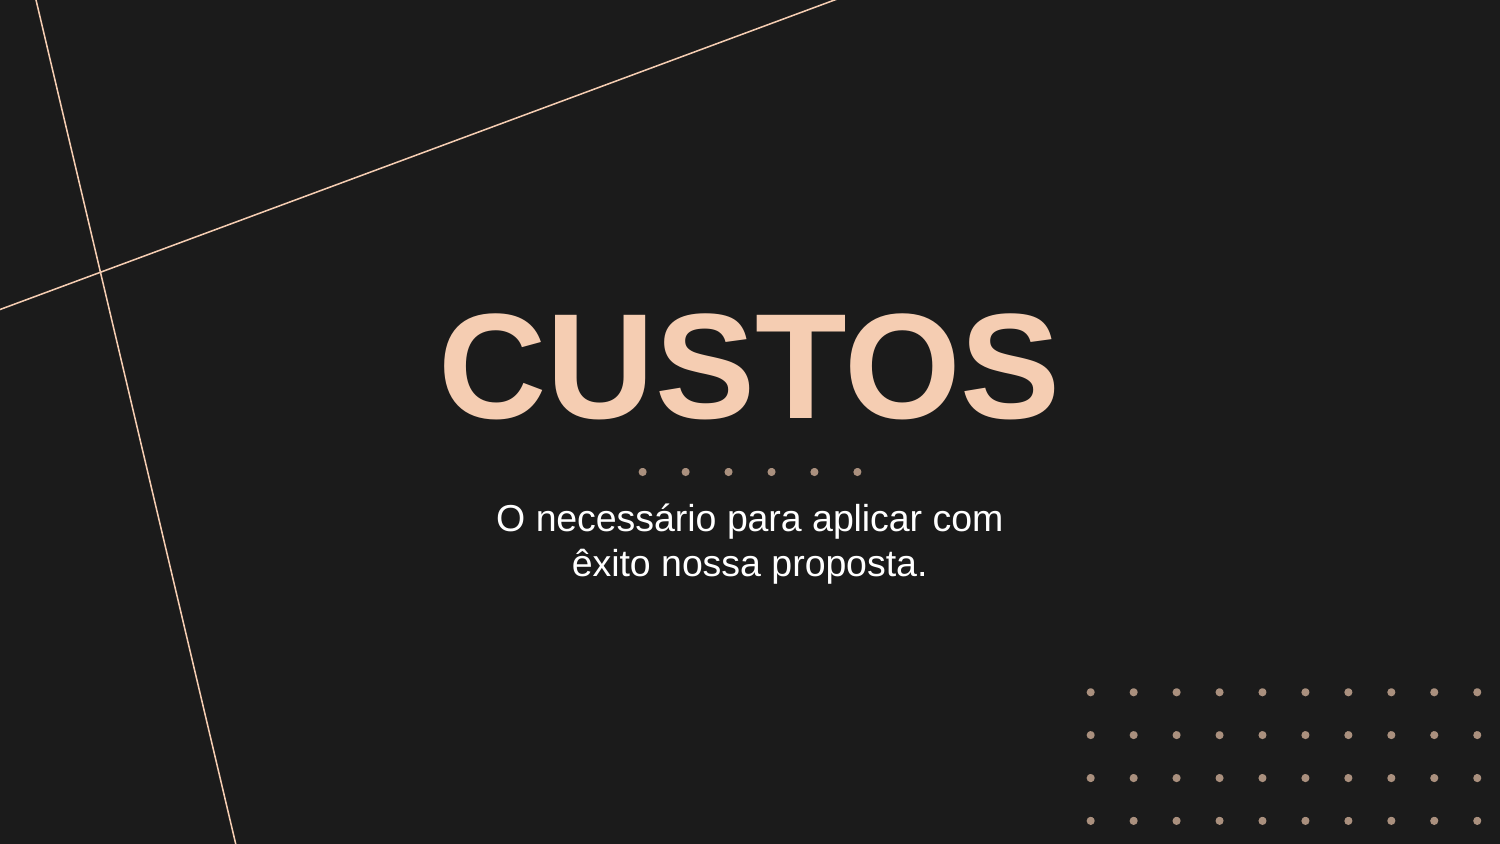

# CUSTOS

O necessário para aplicar com êxito nossa proposta.